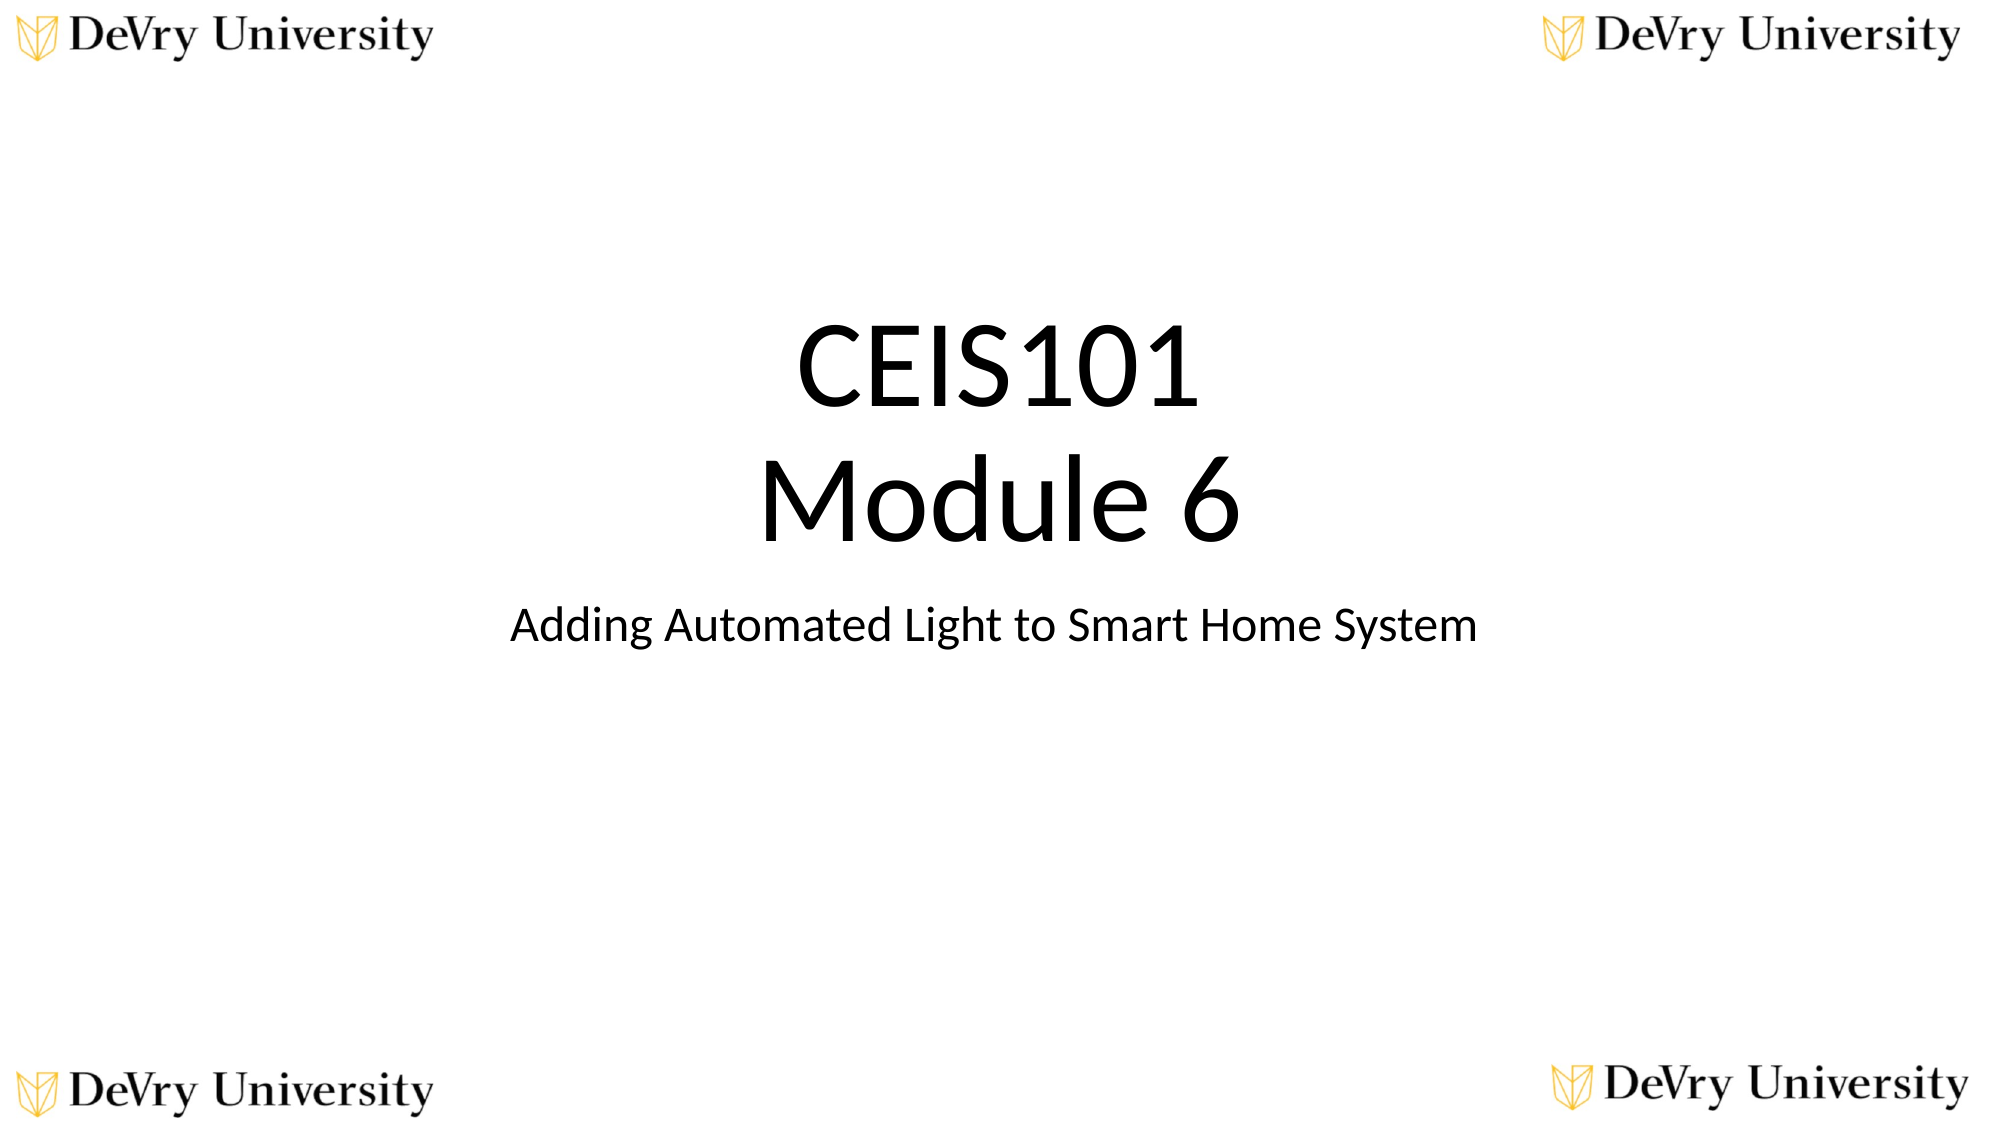

# CEIS101 Module 6
Adding Automated Light to Smart Home System